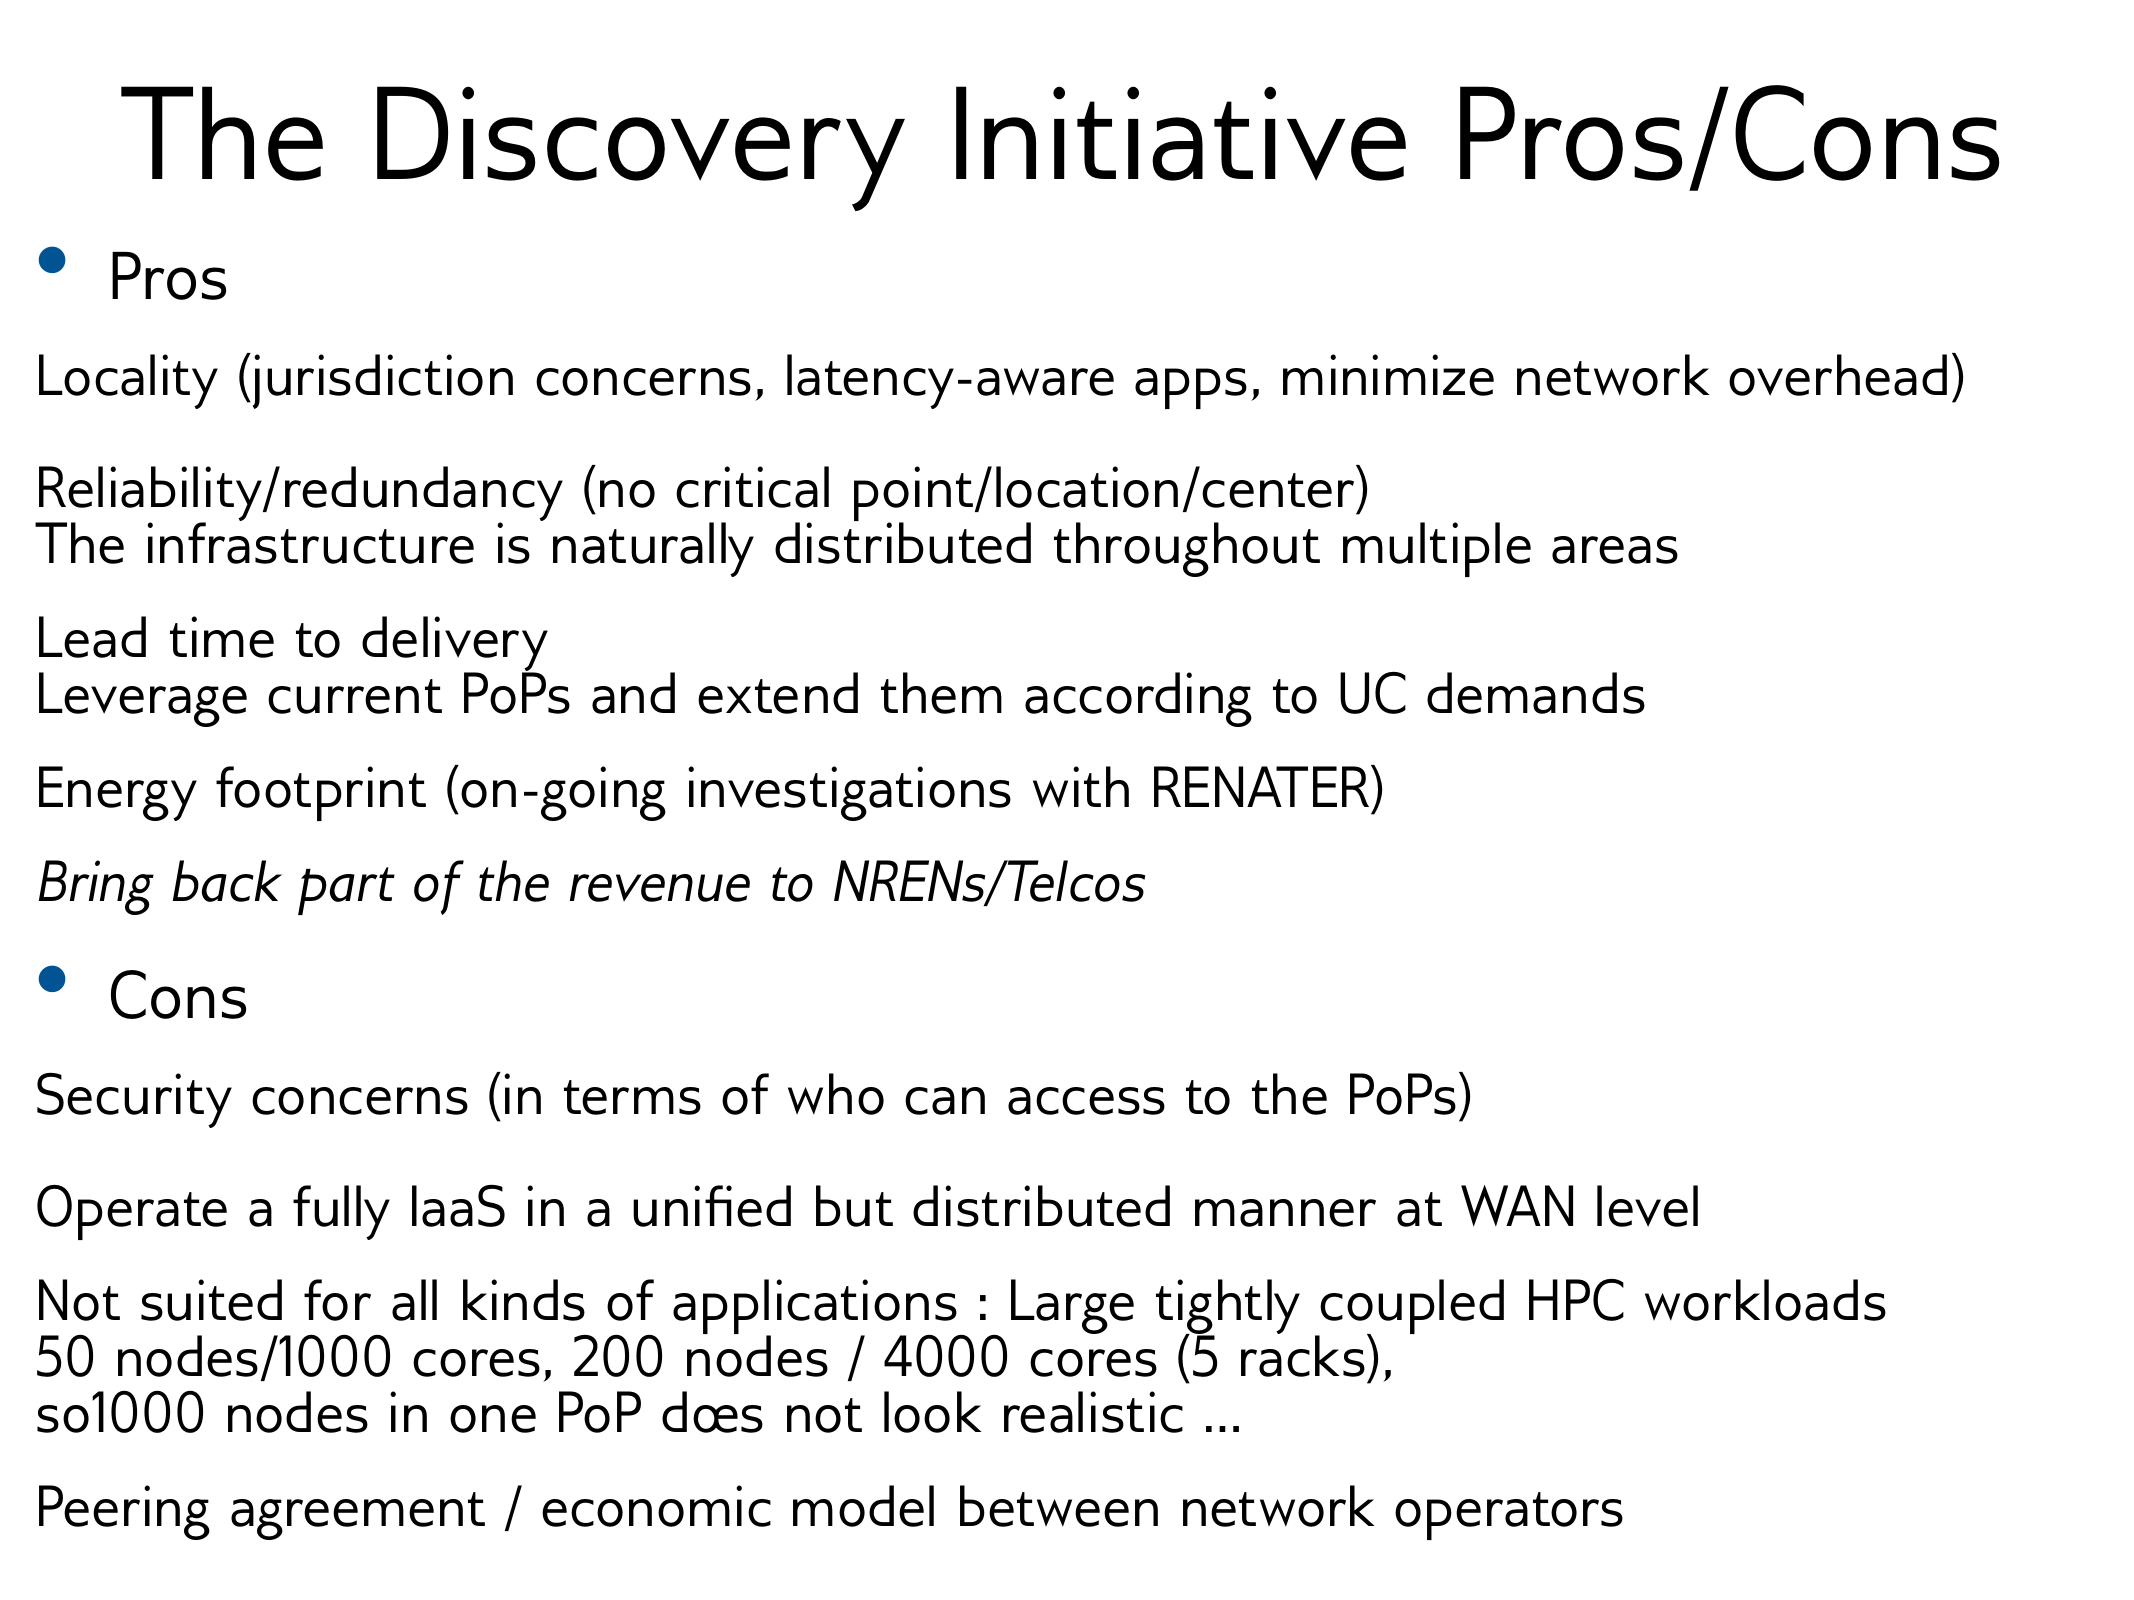

# The Discovery Initiative Pros/Cons
Pros
Locality (jurisdiction concerns, latency-aware apps, minimize network overhead)
Reliability/redundancy (no critical point/location/center)
The infrastructure is naturally distributed throughout multiple areas
Lead time to delivery
Leverage current PoPs and extend them according to UC demands
Energy footprint (on-going investigations with RENATER)
Bring back part of the revenue to NRENs/Telcos
Cons
Security concerns (in terms of who can access to the PoPs)
Operate a fully IaaS in a unified but distributed manner at WAN level
Not suited for all kinds of applications : Large tightly coupled HPC workloads
50 nodes/1000 cores, 200 nodes / 4000 cores (5 racks),
so1000 nodes in one PoP does not look realistic …
Peering agreement / economic model between network operators
13